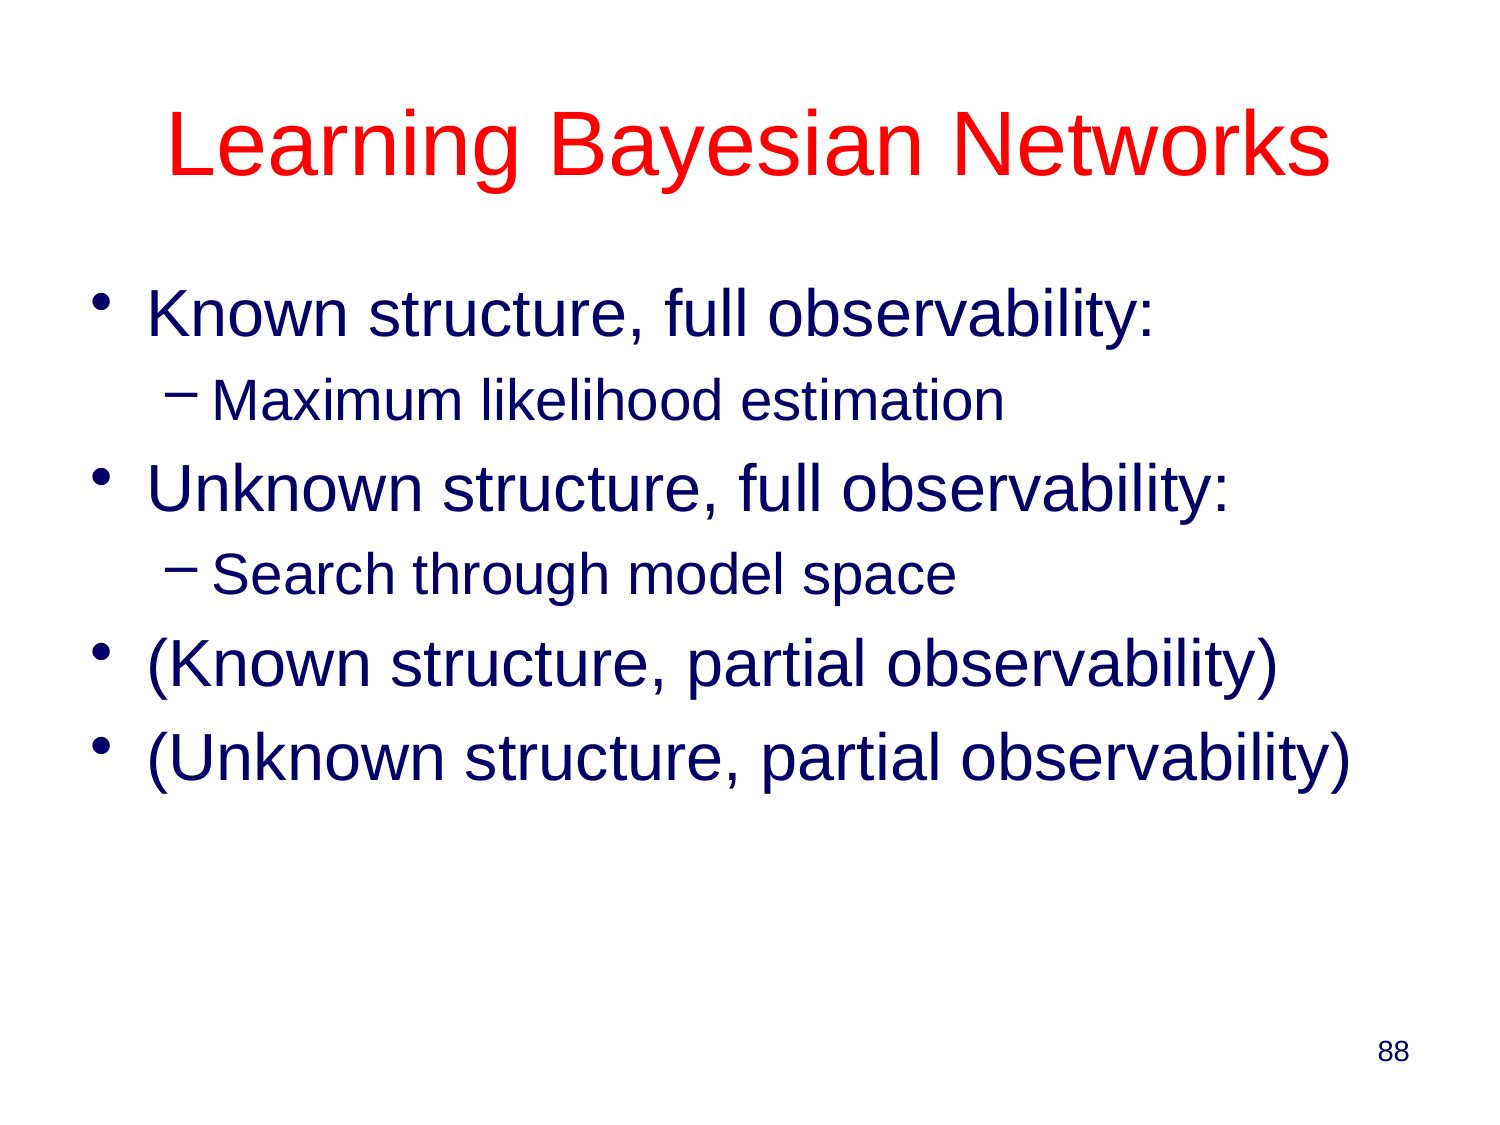

# Learning Bayesian Networks
Known structure, full observability:
Maximum likelihood estimation
Unknown structure, full observability:
Search through model space
(Known structure, partial observability)
(Unknown structure, partial observability)
88